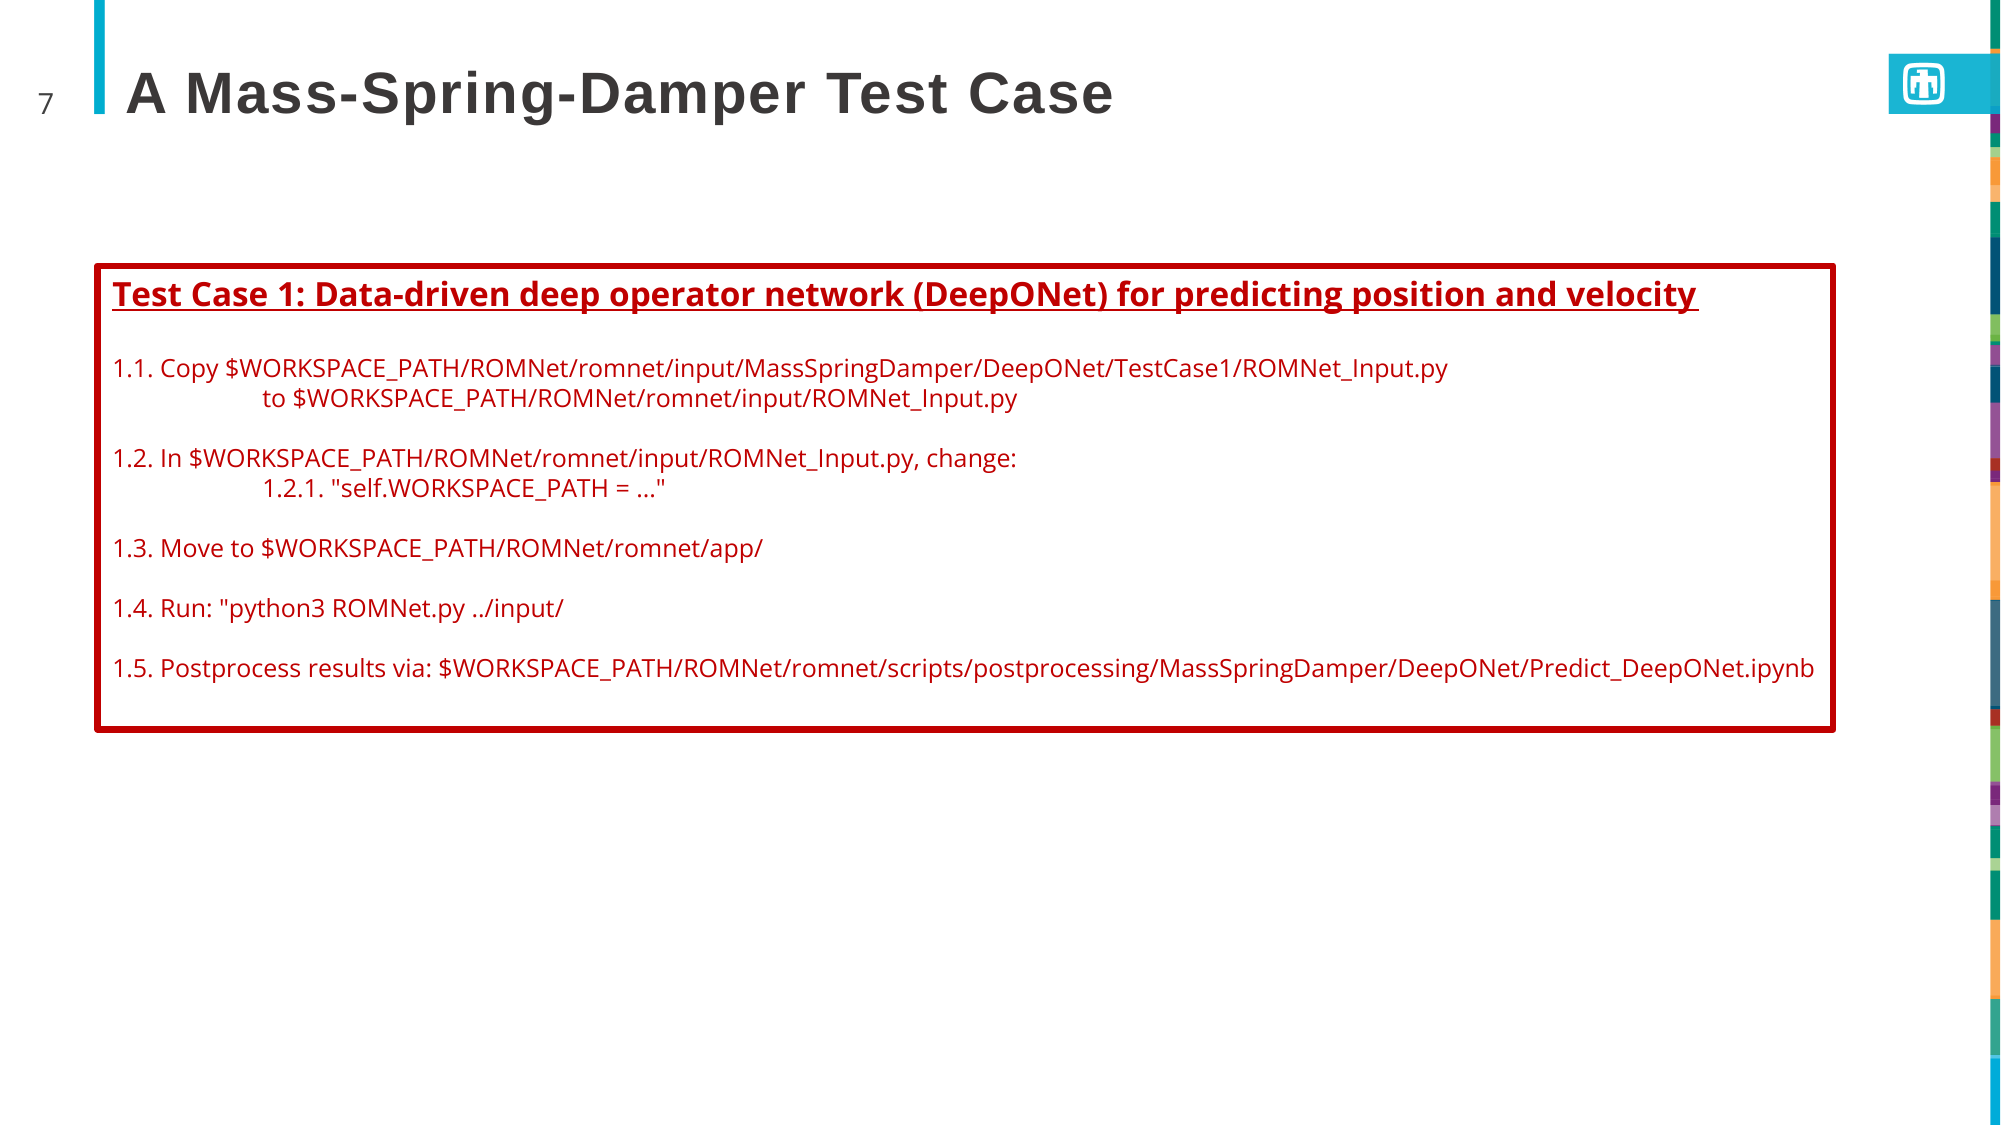

7
# A Mass-Spring-Damper Test Case
Test Case 1: Data-driven deep operator network (DeepONet) for predicting position and velocity

1.1. Copy $WORKSPACE_PATH/ROMNet/romnet/input/MassSpringDamper/DeepONet/TestCase1/ROMNet_Input.py
	to $WORKSPACE_PATH/ROMNet/romnet/input/ROMNet_Input.py

1.2. In $WORKSPACE_PATH/ROMNet/romnet/input/ROMNet_Input.py, change:
	1.2.1. "self.WORKSPACE_PATH = ..."

1.3. Move to $WORKSPACE_PATH/ROMNet/romnet/app/

1.4. Run: "python3 ROMNet.py ../input/

1.5. Postprocess results via: $WORKSPACE_PATH/ROMNet/romnet/scripts/postprocessing/MassSpringDamper/DeepONet/Predict_DeepONet.ipynb